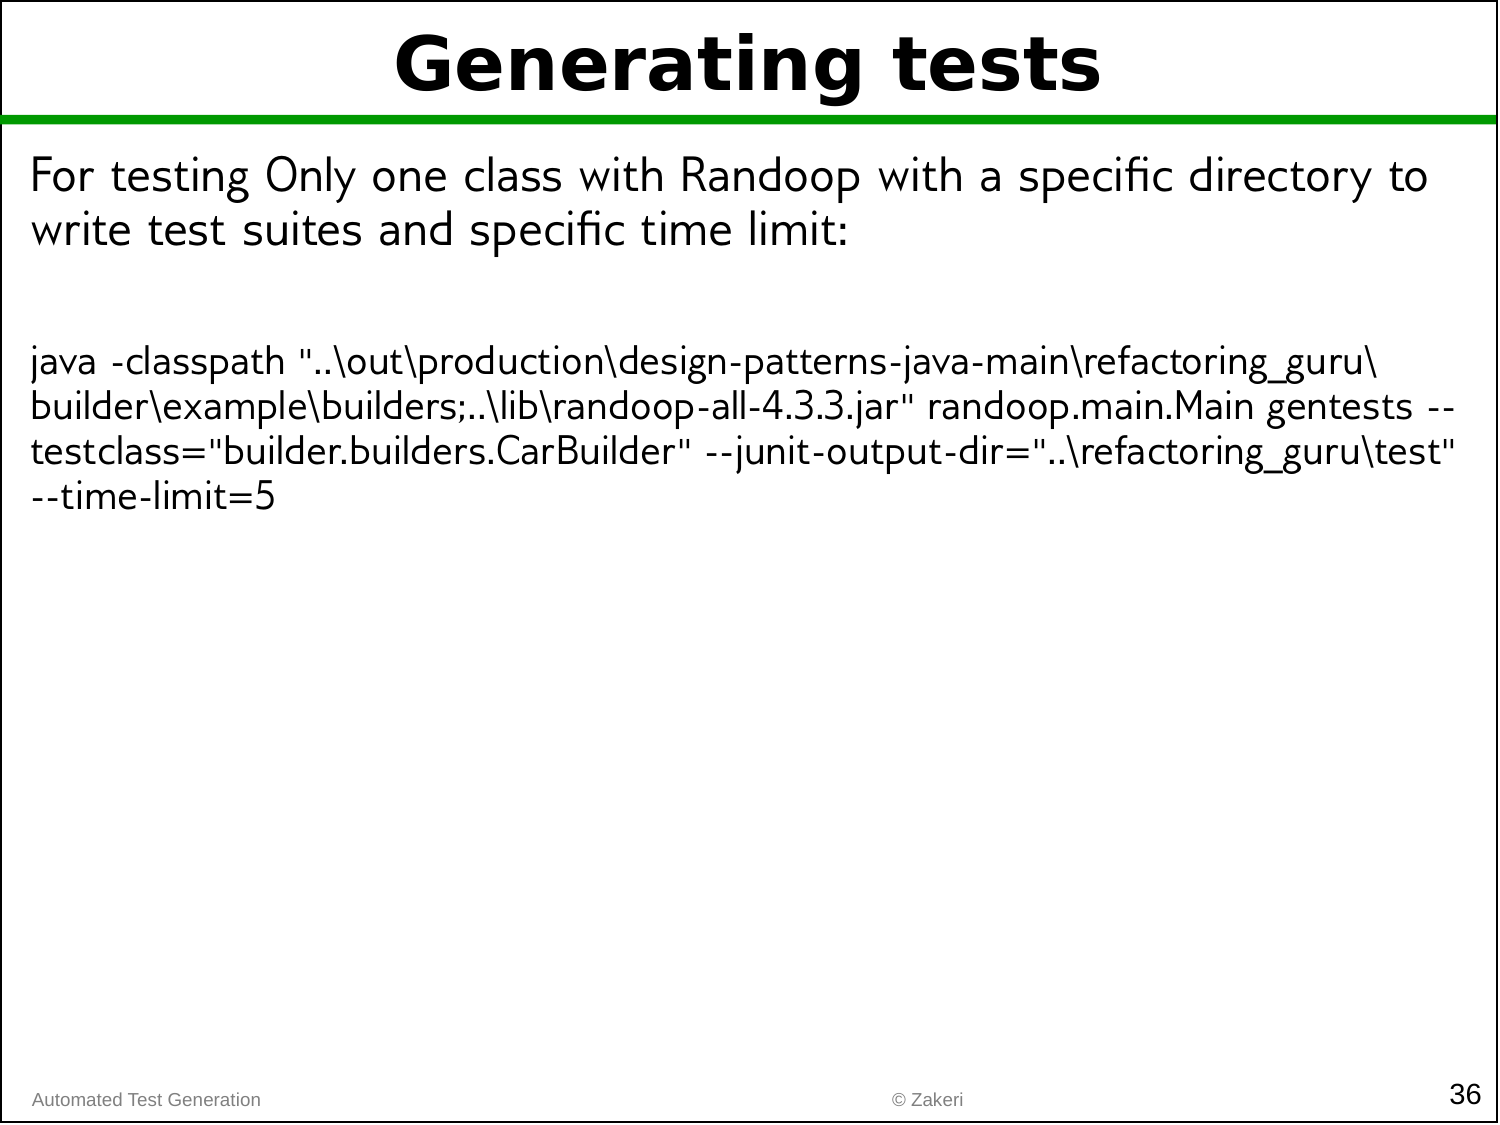

# Generating tests
For testing Only one class with Randoop with a specific directory to write test suites and specific time limit:

java -classpath "..\out\production\design-patterns-java-main\refactoring_guru\builder\example\builders;..\lib\randoop-all-4.3.3.jar" randoop.main.Main gentests --testclass="builder.builders.CarBuilder" --junit-output-dir="..\refactoring_guru\test" --time-limit=5

36
© Zakeri
Automated Test Generation